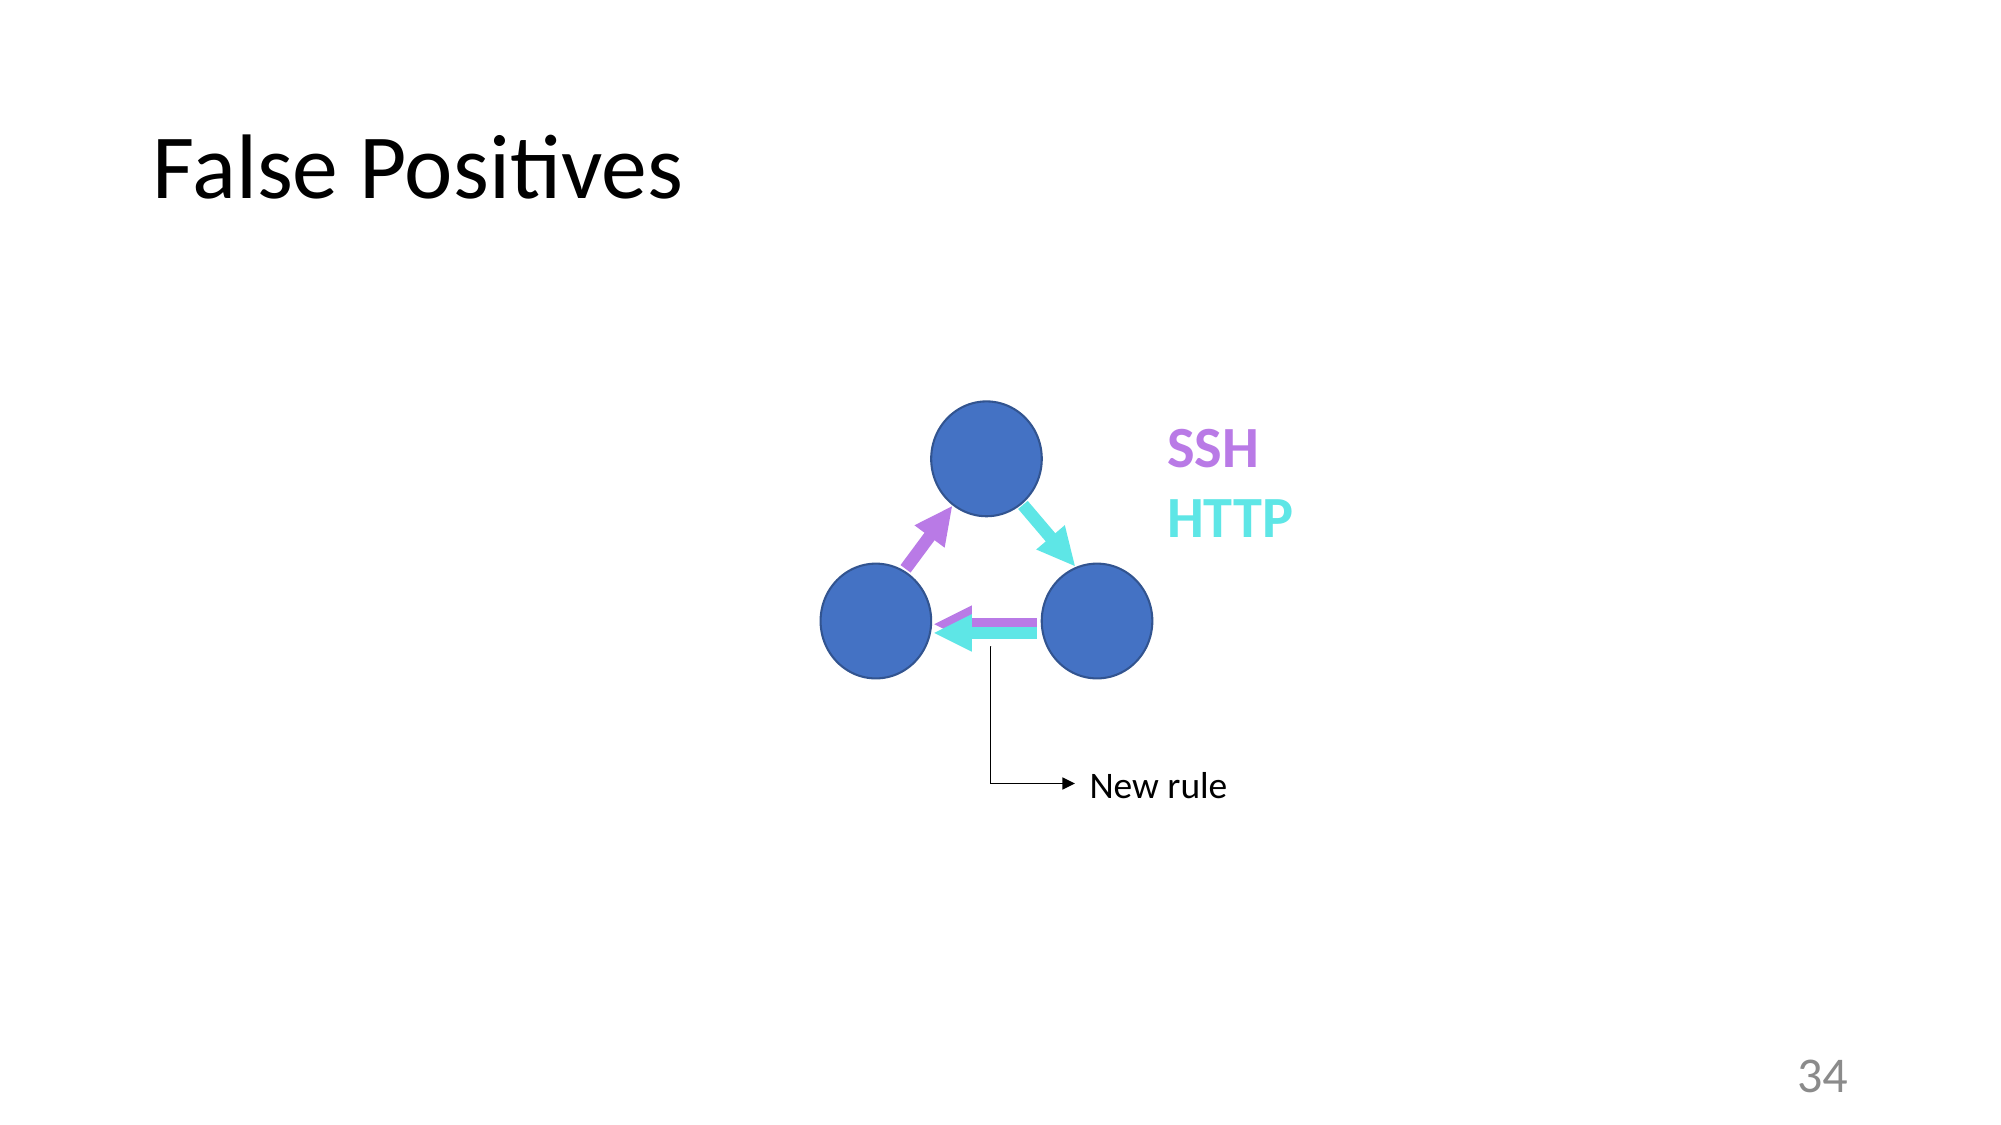

# False Positives

SSH
HTTP

New rule
34